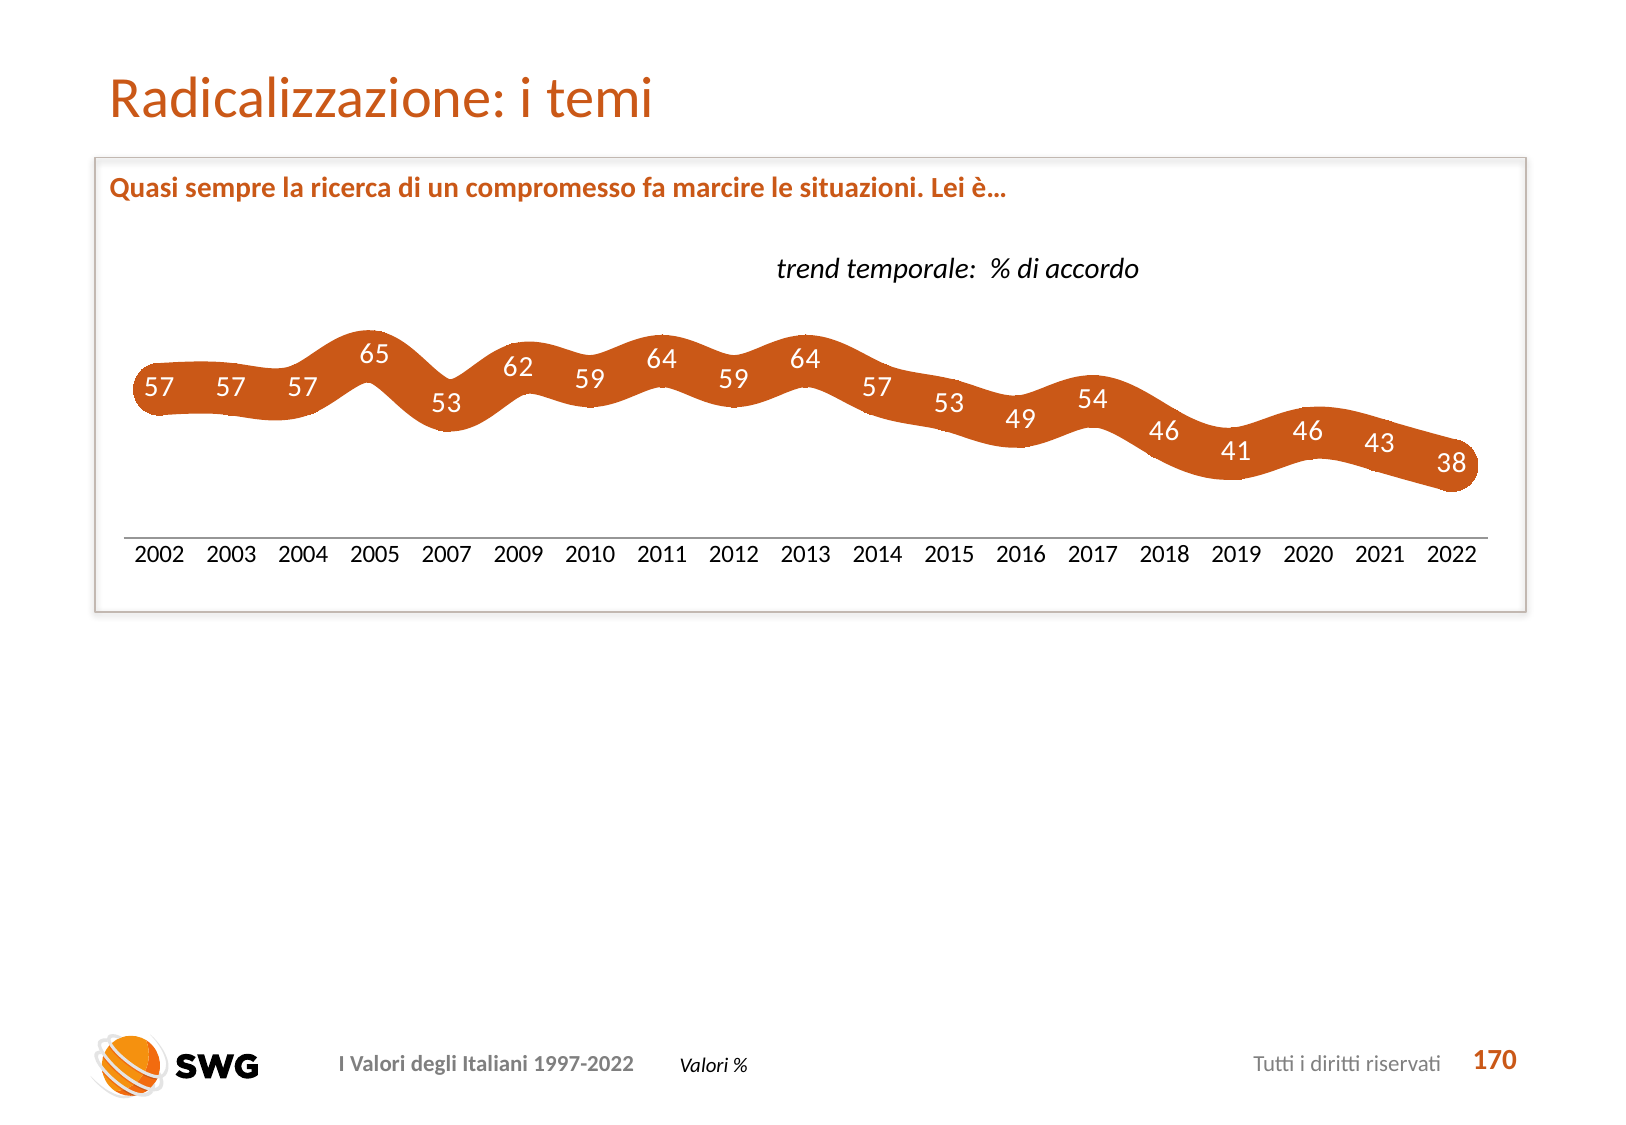

# Radicalizzazione: i temi

Quasi sempre la ricerca di un compromesso fa marcire le situazioni. Lei è…
trend temporale:  % di accordo

### Chart

| Category |  |
|---|---|
| 2002 | 57.0 |
| 2003 | 57.0 |
| 2004 | 57.0 |
| 2005 | 65.0 |
| 2007 | 53.0 |
| 2009 | 62.0 |
| 2010 | 59.0 |
| 2011 | 64.0 |
| 2012 | 59.0 |
| 2013 | 64.0 |
| 2014 | 57.0 |
| 2015 | 53.0 |
| 2016 | 49.0 |
| 2017 | 54.0 |
| 2018 | 46.0 |
| 2019 | 41.0 |
| 2020 | 46.0 |
| 2021 | 43.0 |
| 2022 | 38.0 |
170
Valori %